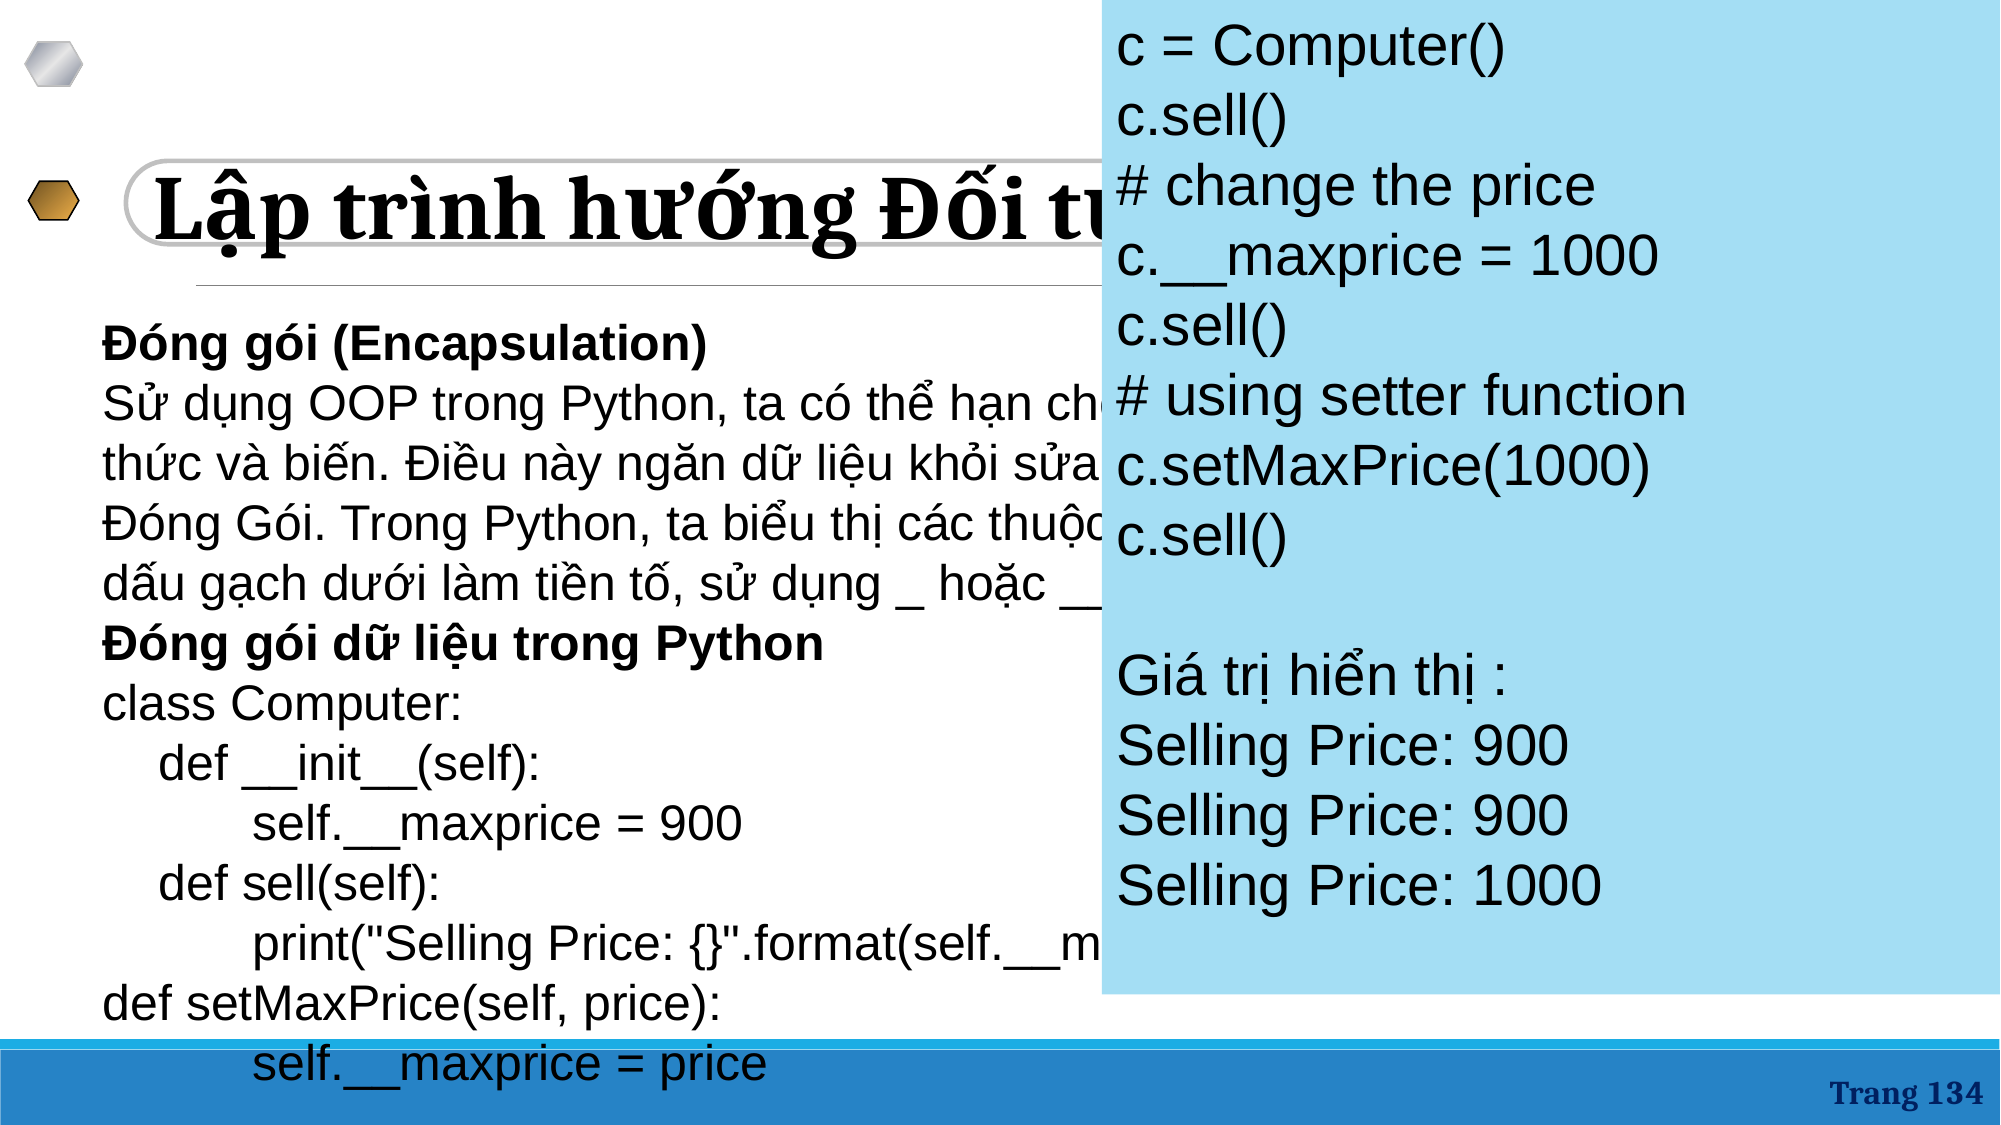

c = Computer()
c.sell()
# change the price
c.__maxprice = 1000
c.sell()
# using setter function c.setMaxPrice(1000)
c.sell()

Giá trị hiển thị :
Selling Price: 900
Selling Price: 900
Selling Price: 1000

Lập trình hướng Đối tượng (Object) với Python

Đóng gói (Encapsulation)
Sử dụng OOP trong Python, ta có thể hạn chế quyền truy cập vào các phương thức và biến. Điều này ngăn dữ liệu khỏi sửa đổi trực tiếp đây có thể gọi là Đóng Gói. Trong Python, ta biểu thị các thuộc tính riêng tư bằng cách sử dụng dấu gạch dưới làm tiền tố, sử dụng _ hoặc __
Đóng gói dữ liệu trong Python
class Computer:
    def __init__(self):
	self.__maxprice = 900
    def sell(self):
	print("Selling Price: {}".format(self.__maxprice))
def setMaxPrice(self, price):
	self.__maxprice = price

Trang 134